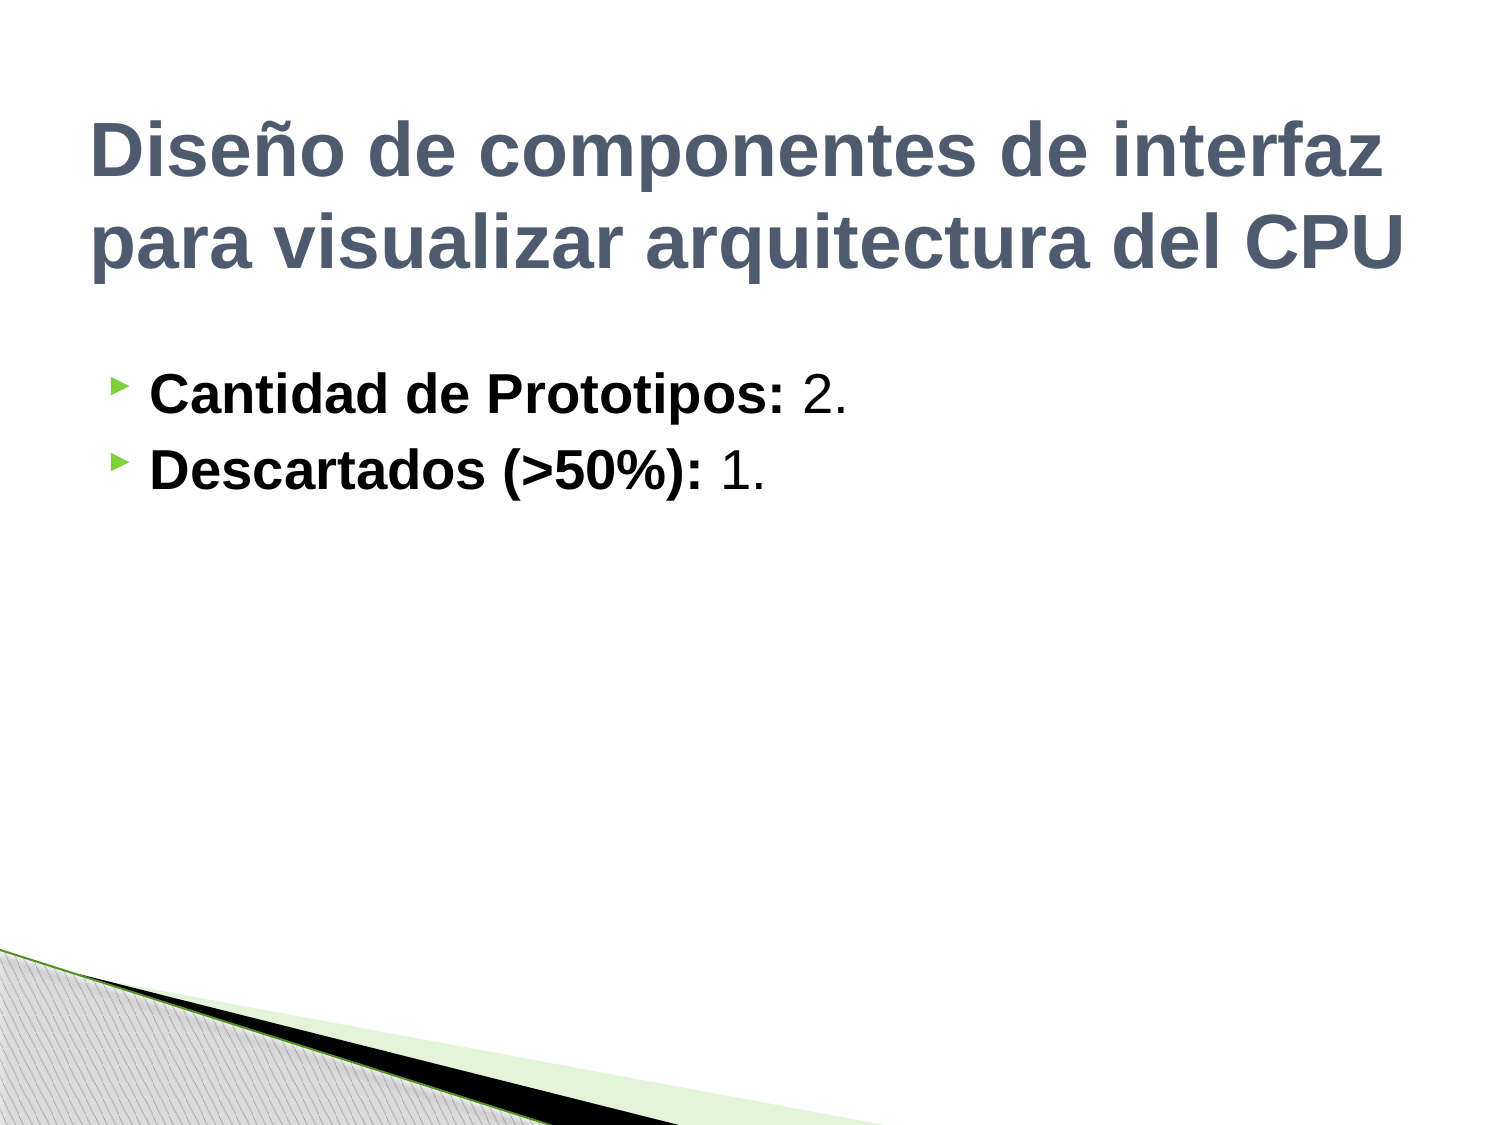

# Diseño de componentes de interfaz para visualizar arquitectura del CPU
Cantidad de Prototipos: 2.
Descartados (>50%): 1.